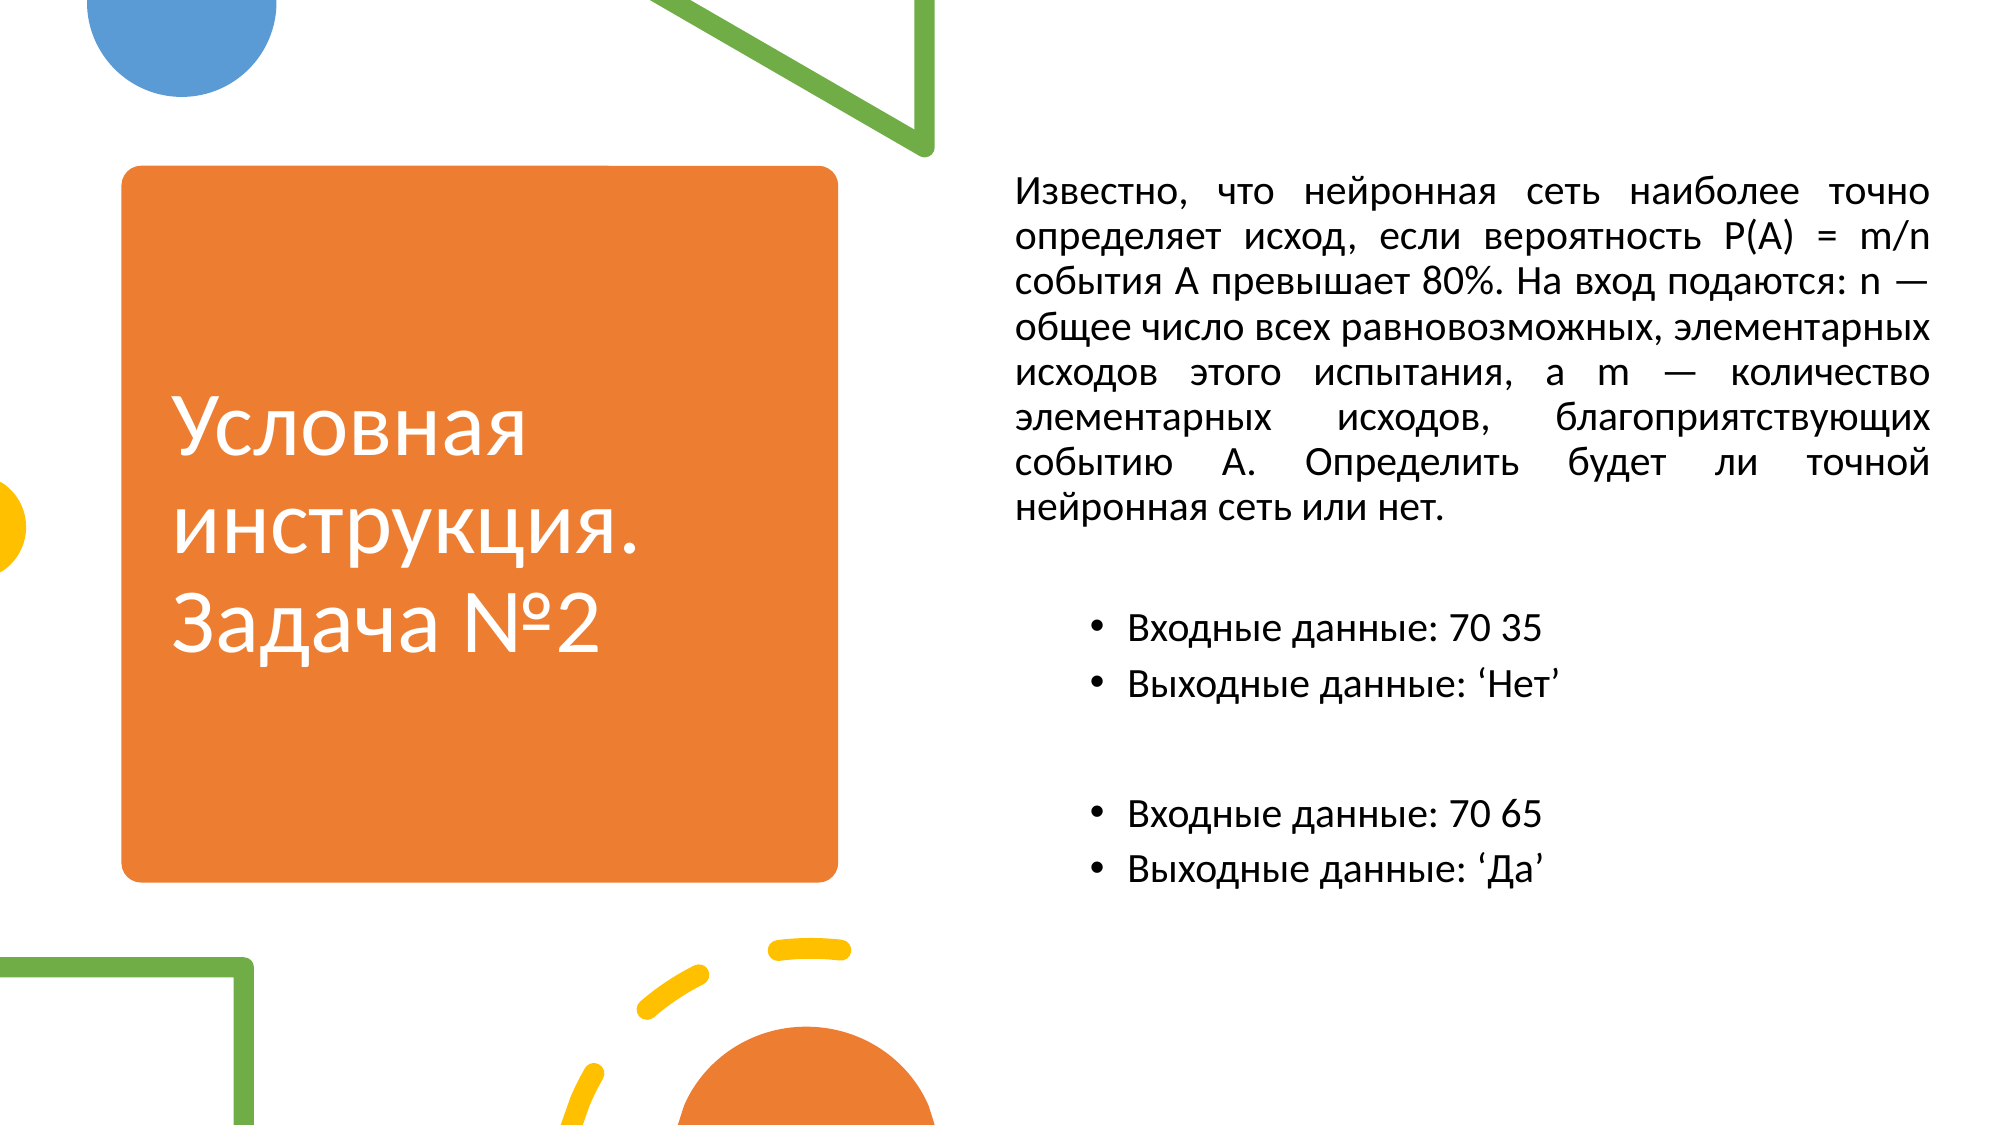

Известно, что нейронная сеть наиболее точно определяет исход, если вероятность P(A) = m/n события А превышает 80%. На вход подаются: n — общее число всех равновозможных, элементарных исходов этого испытания, а m — количество элементарных исходов, благоприятствующих событию A. Определить будет ли точной нейронная сеть или нет.

Входные данные: 70 35
Выходные данные: ‘Нет’

Входные данные: 70 65
Выходные данные: ‘Да’

# Условная инструкция. Задача №2